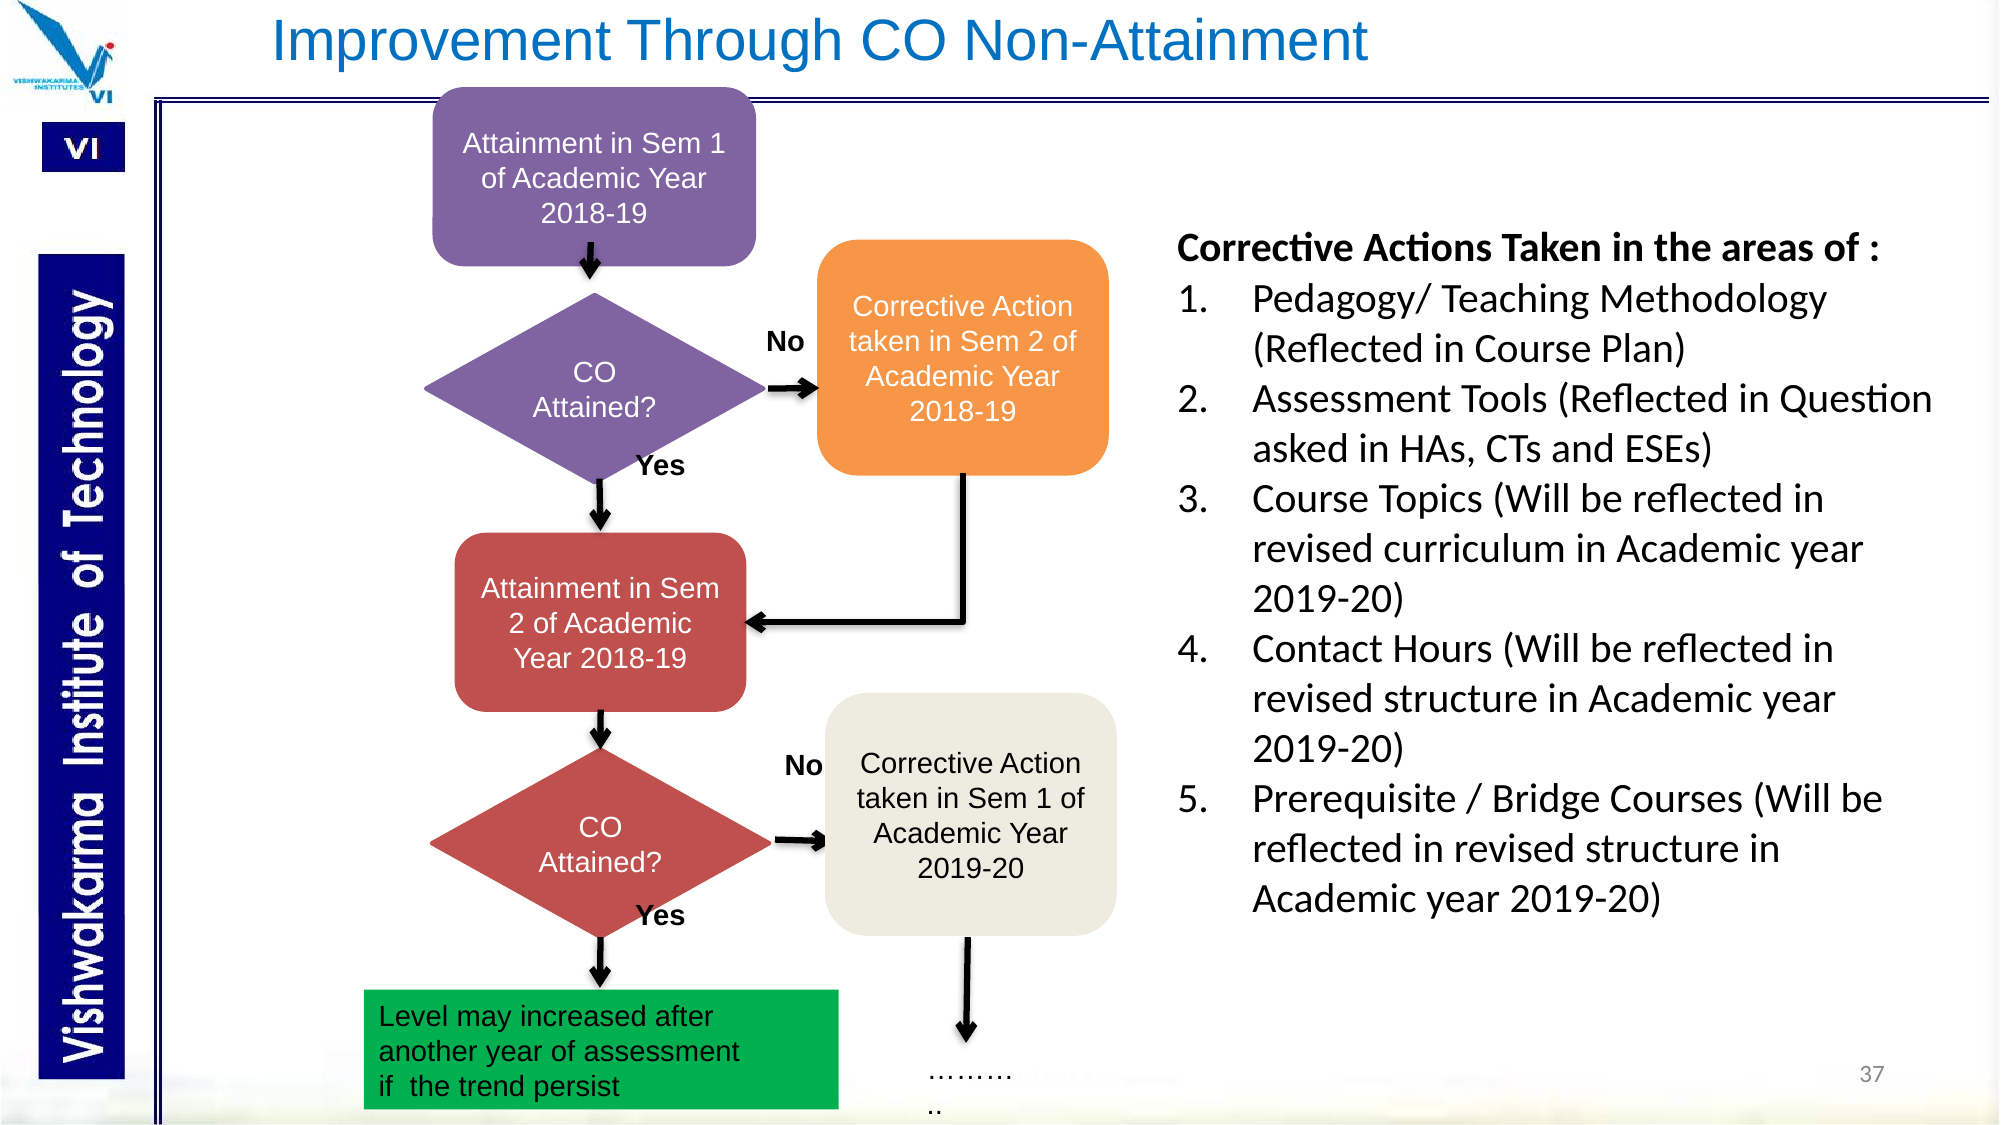

Improvement Through CO Non-Attainment
Attainment in Sem 1 of Academic Year 2018-19
Corrective Actions Taken in the areas of :
Pedagogy/ Teaching Methodology (Reflected in Course Plan)
Assessment Tools (Reflected in Question asked in HAs, CTs and ESEs)
Course Topics (Will be reflected in revised curriculum in Academic year 2019-20)
Contact Hours (Will be reflected in revised structure in Academic year 2019-20)
Prerequisite / Bridge Courses (Will be reflected in revised structure in Academic year 2019-20)

Corrective Action taken in Sem 2 of Academic Year 2018-19
CO Attained?
No
Yes
Attainment in Sem 2 of Academic Year 2018-19
Corrective Action taken in Sem 1 of Academic Year 2019-20
No
CO Attained?
Yes
Level may increased after
another year of assessment
if  the trend persist
………..
37